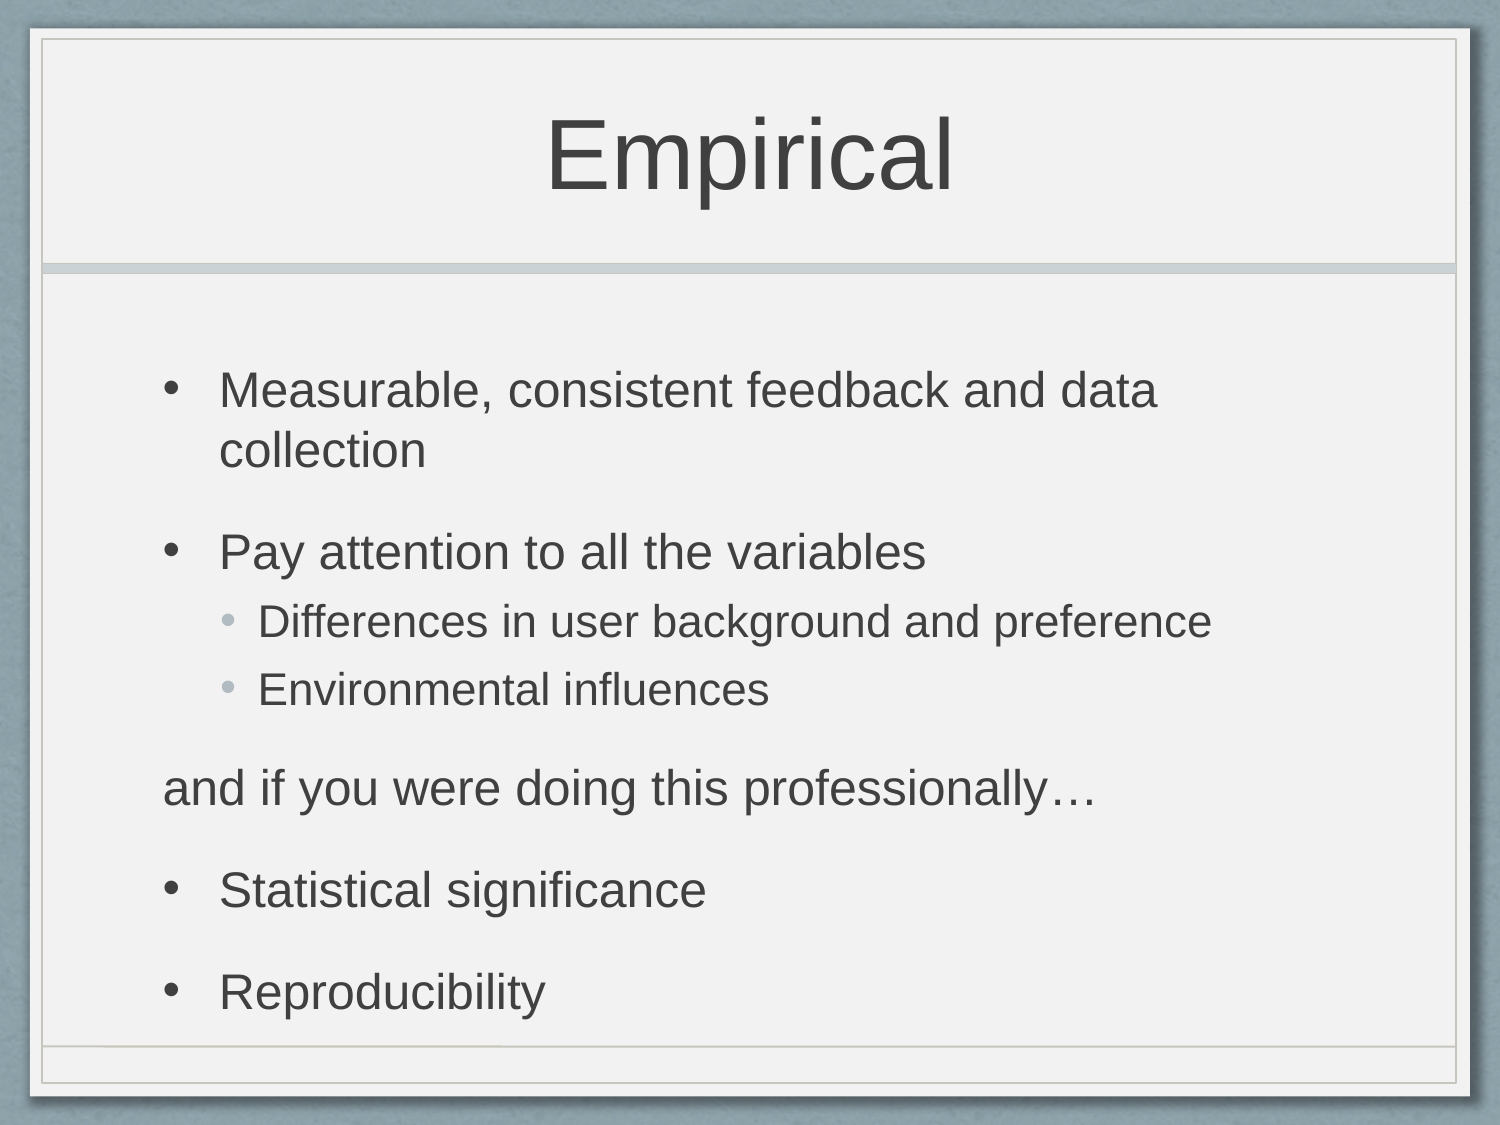

# Empirical
Measurable, consistent feedback and data collection
Pay attention to all the variables
Differences in user background and preference
Environmental influences
and if you were doing this professionally…
Statistical significance
Reproducibility